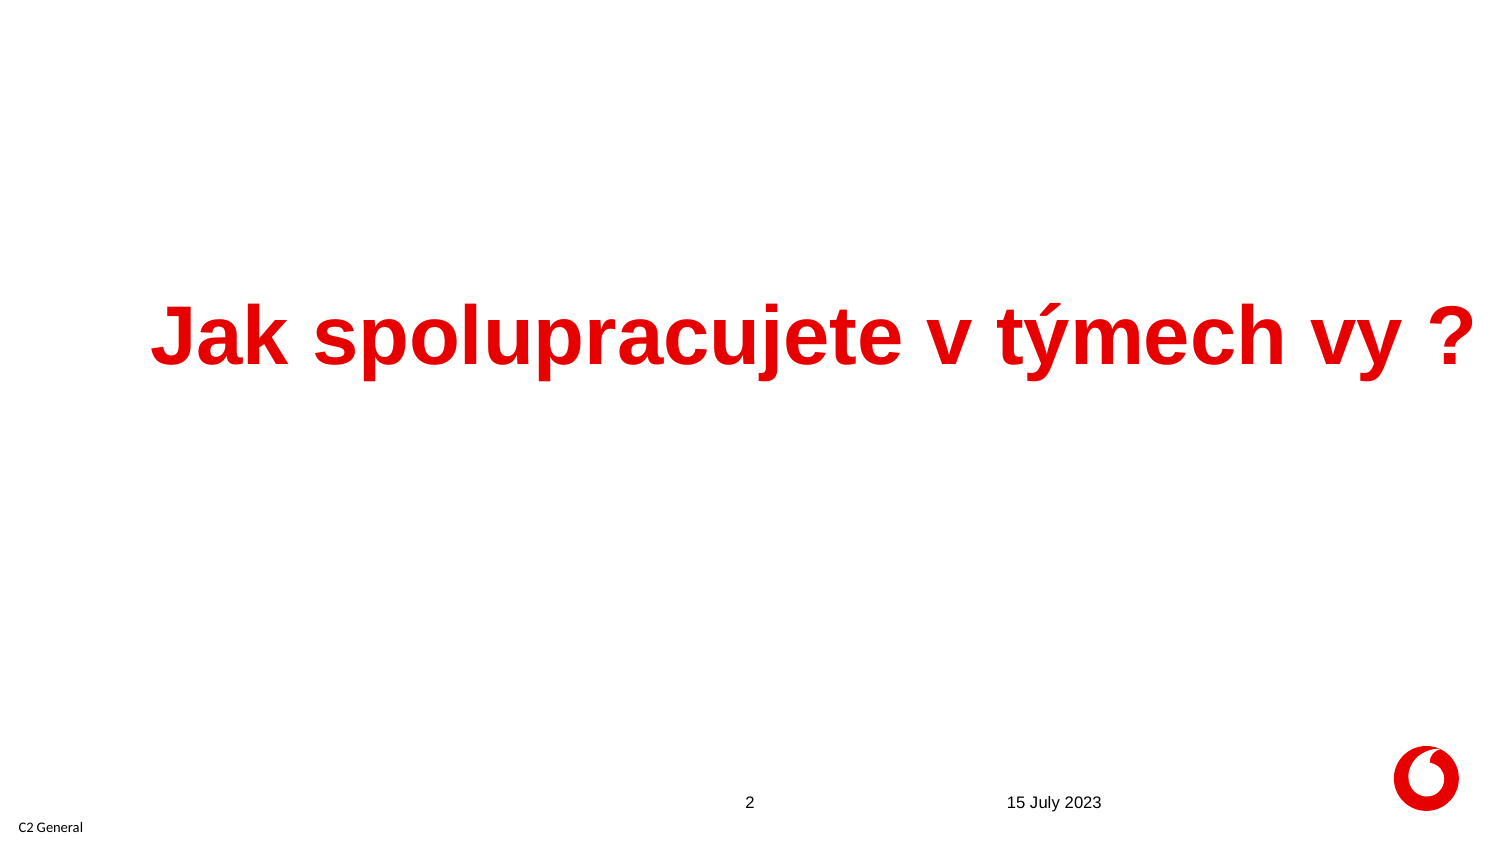

# Jak spolupracujete v týmech vy ?
15 July 2023
2